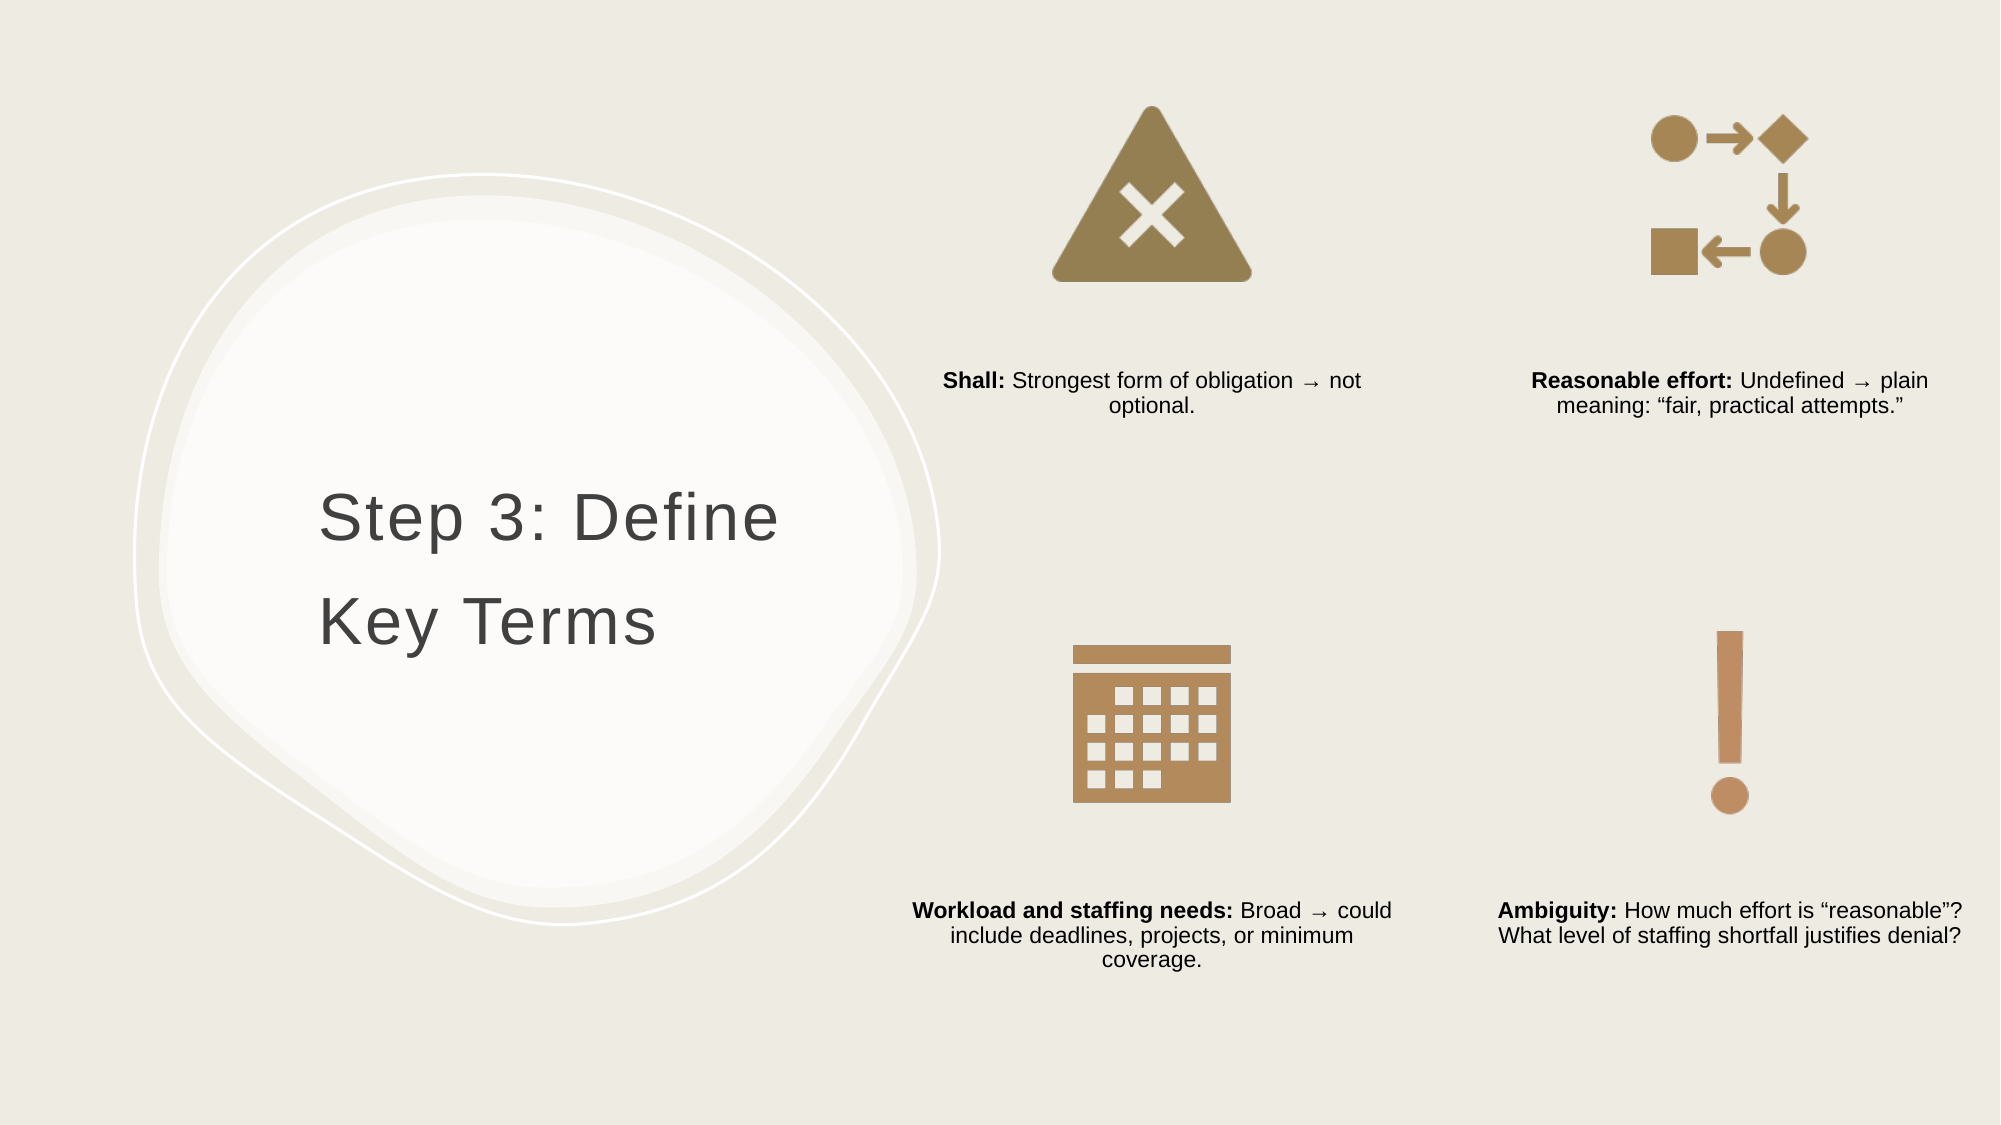

Shall: Strongest form of obligation → not optional.
Reasonable effort: Undefined → plain meaning: “fair, practical attempts.”
Workload and staffing needs: Broad → could include deadlines, projects, or minimum coverage.
Ambiguity: How much effort is “reasonable”? What level of staffing shortfall justifies denial?

# Step 3: Define Key Terms